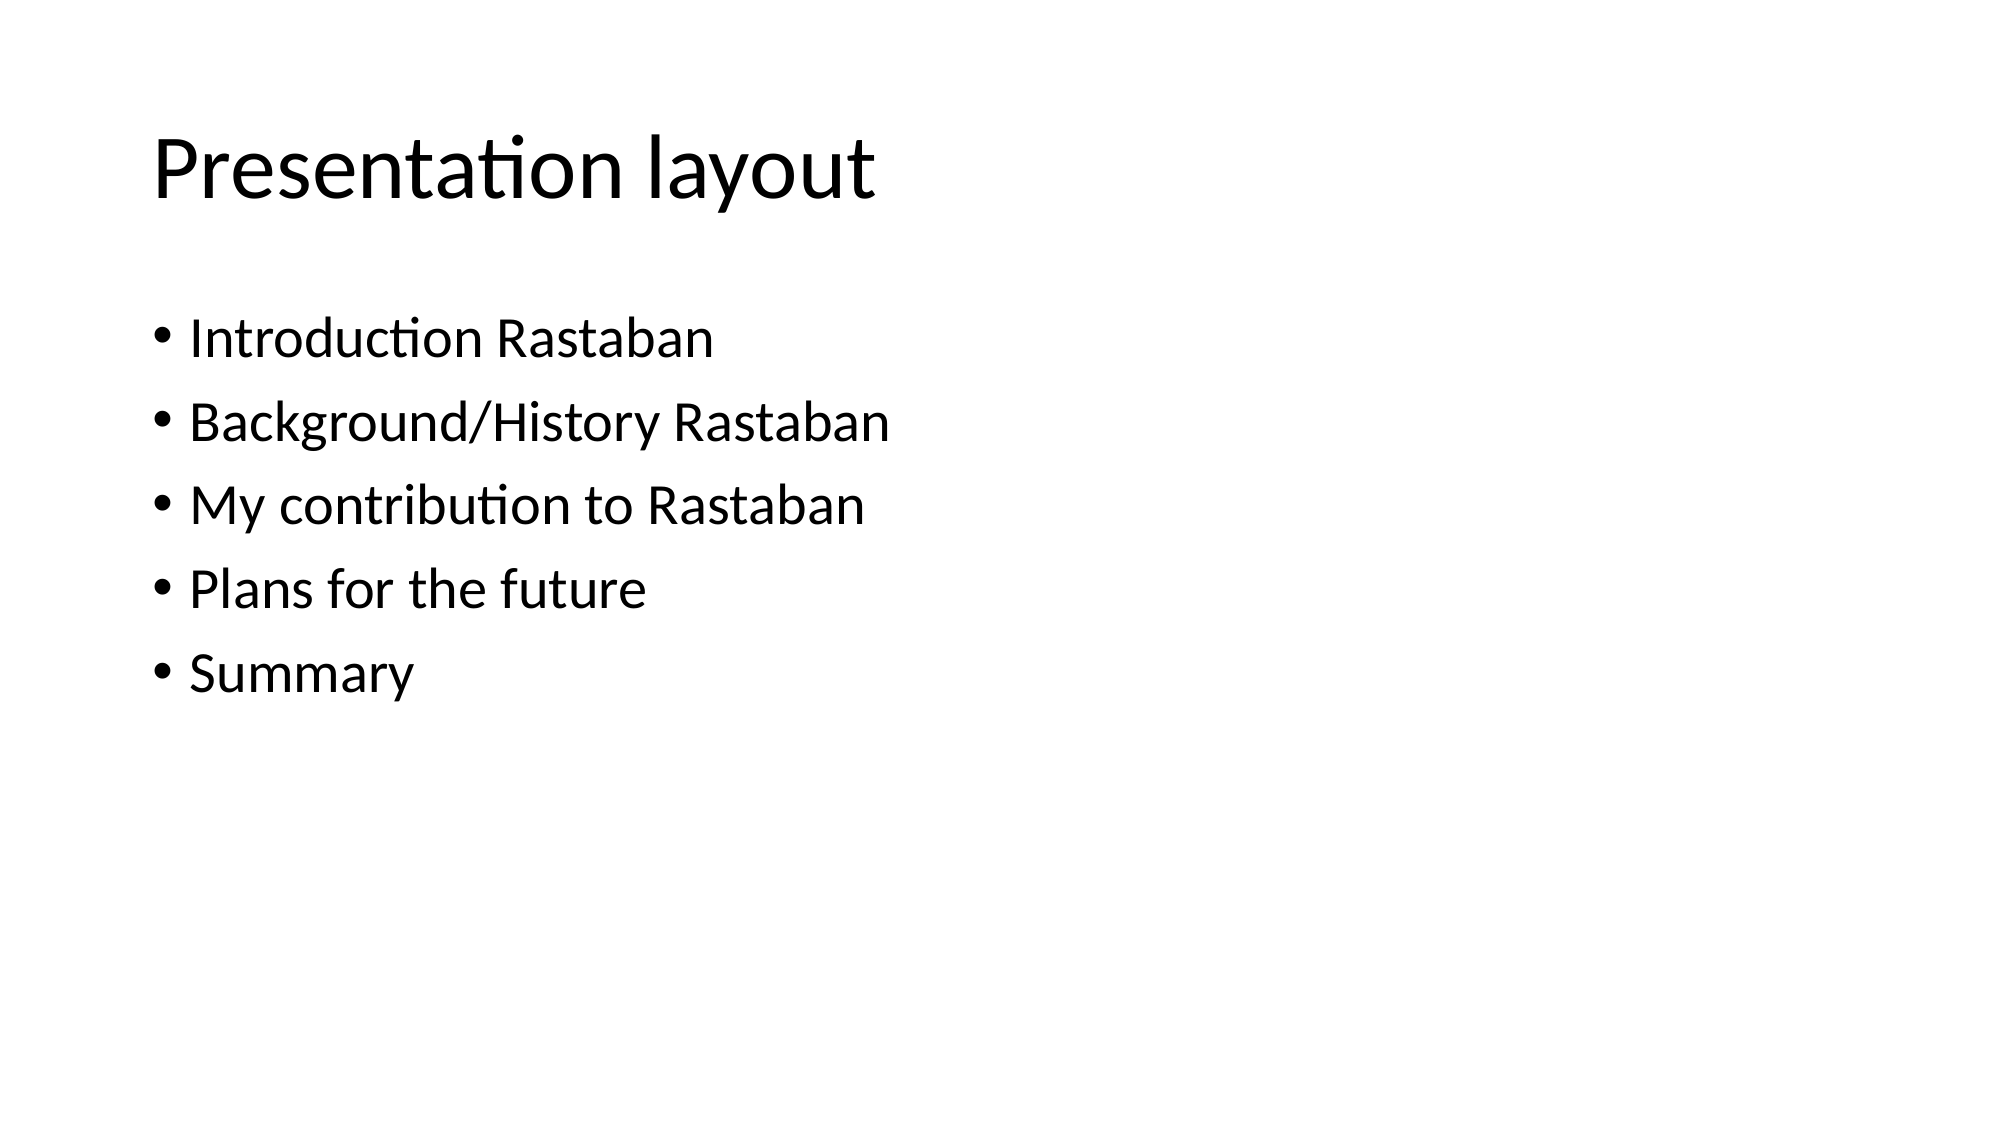

# Presentation layout
Introduction Rastaban
Background/History Rastaban
My contribution to Rastaban
Plans for the future
Summary